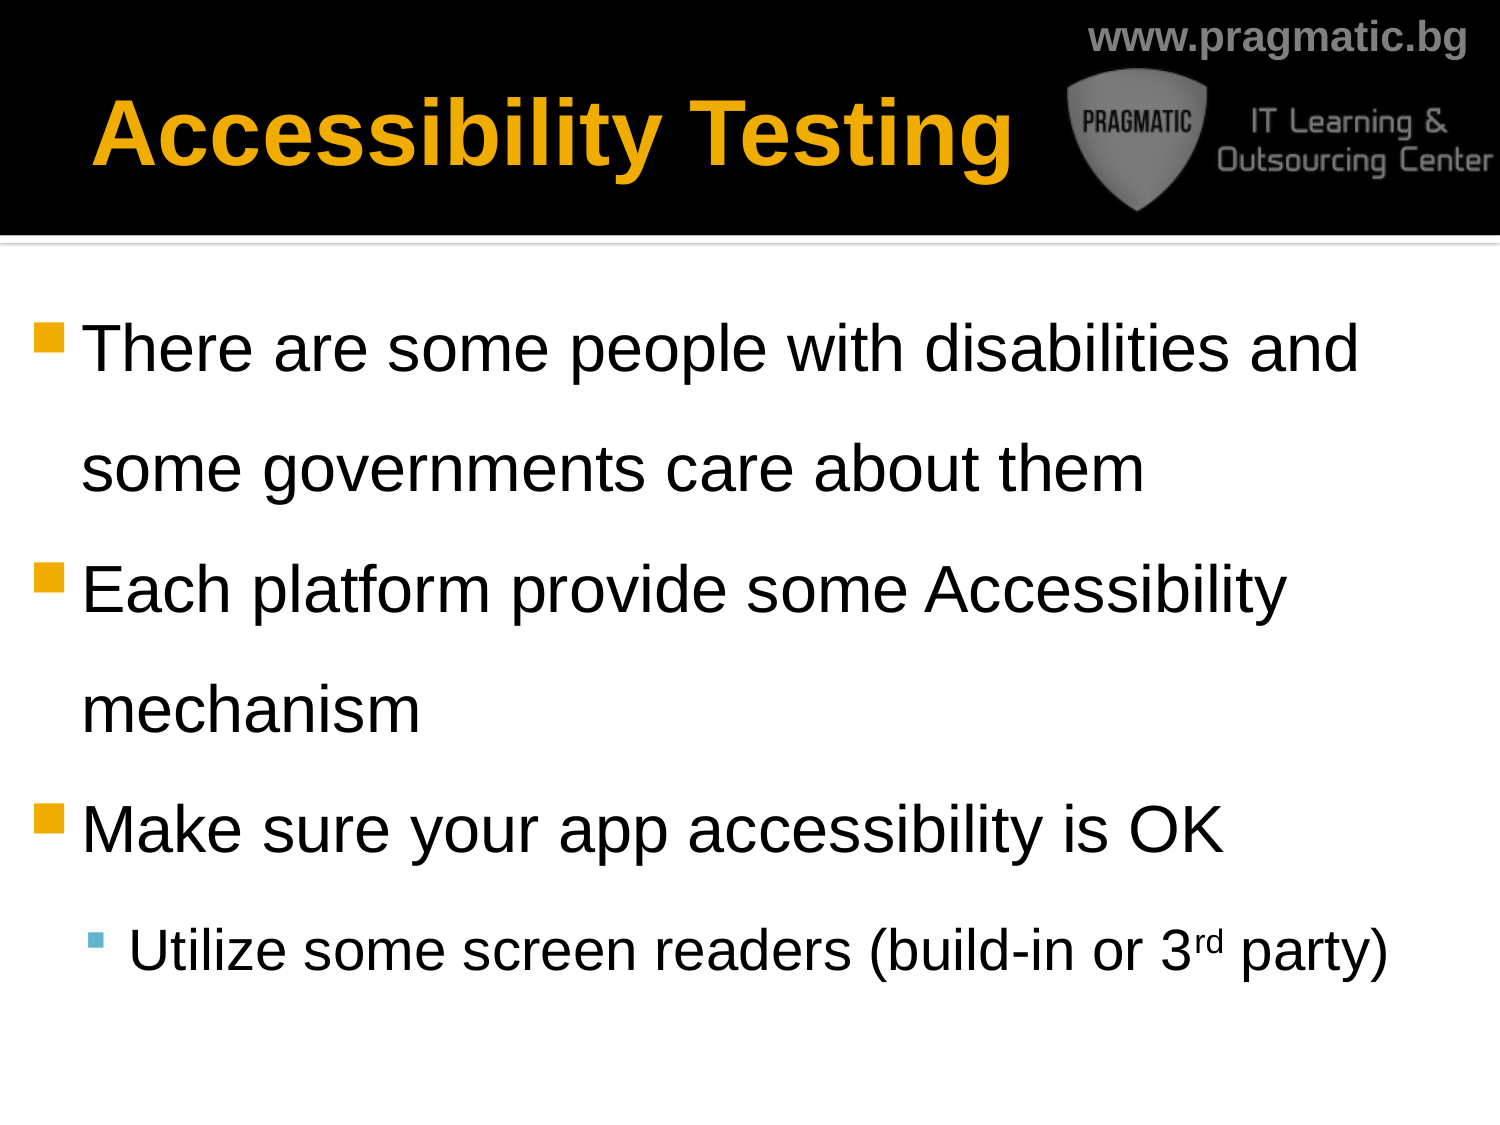

# Accessibility Testing
There are some people with disabilities and some governments care about them
Each platform provide some Accessibility mechanism
Make sure your app accessibility is OK
Utilize some screen readers (build-in or 3rd party)